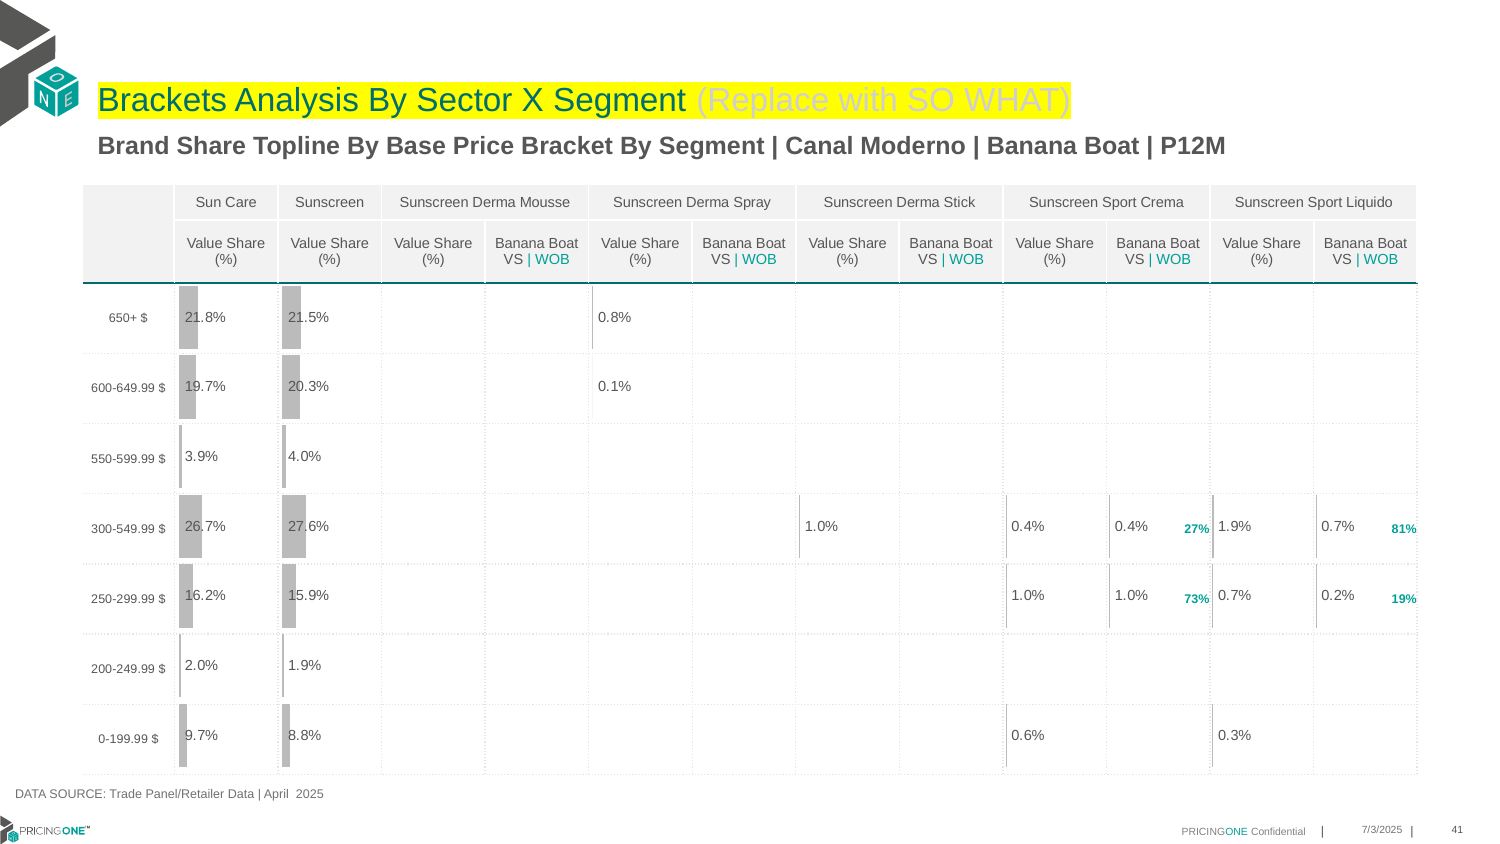

# Brackets Analysis By Sector X Segment (Replace with SO WHAT)
Brand Share Topline By Base Price Bracket By Segment | Canal Moderno | Banana Boat | P12M
|  | Sun Care | Sunscreen | Sunscreen Derma Mousse |  | Sunscreen Derma Spray |  | Sunscreen Derma Stick |  | Sunscreen Sport Crema |  | Sunscreen Sport Liquido |  |
| --- | --- | --- | --- | --- | --- | --- | --- | --- | --- | --- | --- | --- |
|  | Value Share (%) | Value Share (%) | Value Share (%) | Banana Boat VS | WOB | Value Share (%) | Banana Boat VS | WOB | Value Share (%) | Banana Boat VS | WOB | Value Share (%) | Banana Boat VS | WOB | Value Share (%) | Banana Boat VS | WOB |
| 650+ $ |  |  |  |  |  |  |  |  |  |  |  |  |
| 600-649.99 $ |  |  |  |  |  |  |  |  |  |  |  |  |
| 550-599.99 $ |  |  |  |  |  |  |  |  |  |  |  |  |
| 300-549.99 $ |  |  |  |  |  |  |  |  |  | 27% |  | 81% |
| 250-299.99 $ |  |  |  |  |  |  |  |  |  | 73% |  | 19% |
| 200-249.99 $ |  |  |  |  |  |  |  |  |  |  |  |  |
| 0-199.99 $ |  |  |  |  |  |  |  |  |  |  |  |  |

### Chart

| Category | Sun Care |
|---|---|
| None | 0.21784548162098888 |

### Chart

| Category | Sunscreen |
|---|---|
| None | 0.2152758368636825 |

### Chart

| Category | Sunscreen Derma Mousse |
|---|---|
| None | None |

### Chart

| Category | Sunscreen Derma Mousse |
|---|---|
| None | None |

### Chart

| Category | Sunscreen Derma Spray |
|---|---|
| None | 0.007724621207378027 |

### Chart

| Category | Sunscreen Derma Spray |
|---|---|
| None | None |

### Chart

| Category | Sunscreen Derma Stick |
|---|---|
| None | None |

### Chart

| Category | Sunscreen Derma Stick |
|---|---|
| None | None |

### Chart

| Category | Sunscreen Sport Crema |
|---|---|
| None | None |

### Chart

| Category | Sunscreen Sport Crema |
|---|---|
| None | None |

### Chart

| Category | Sunscreen Sport Liquido |
|---|---|
| None | None |

### Chart

| Category | Sunscreen Sport Liquido |
|---|---|
| None | None |
DATA SOURCE: Trade Panel/Retailer Data | April  2025

7/3/2025
41